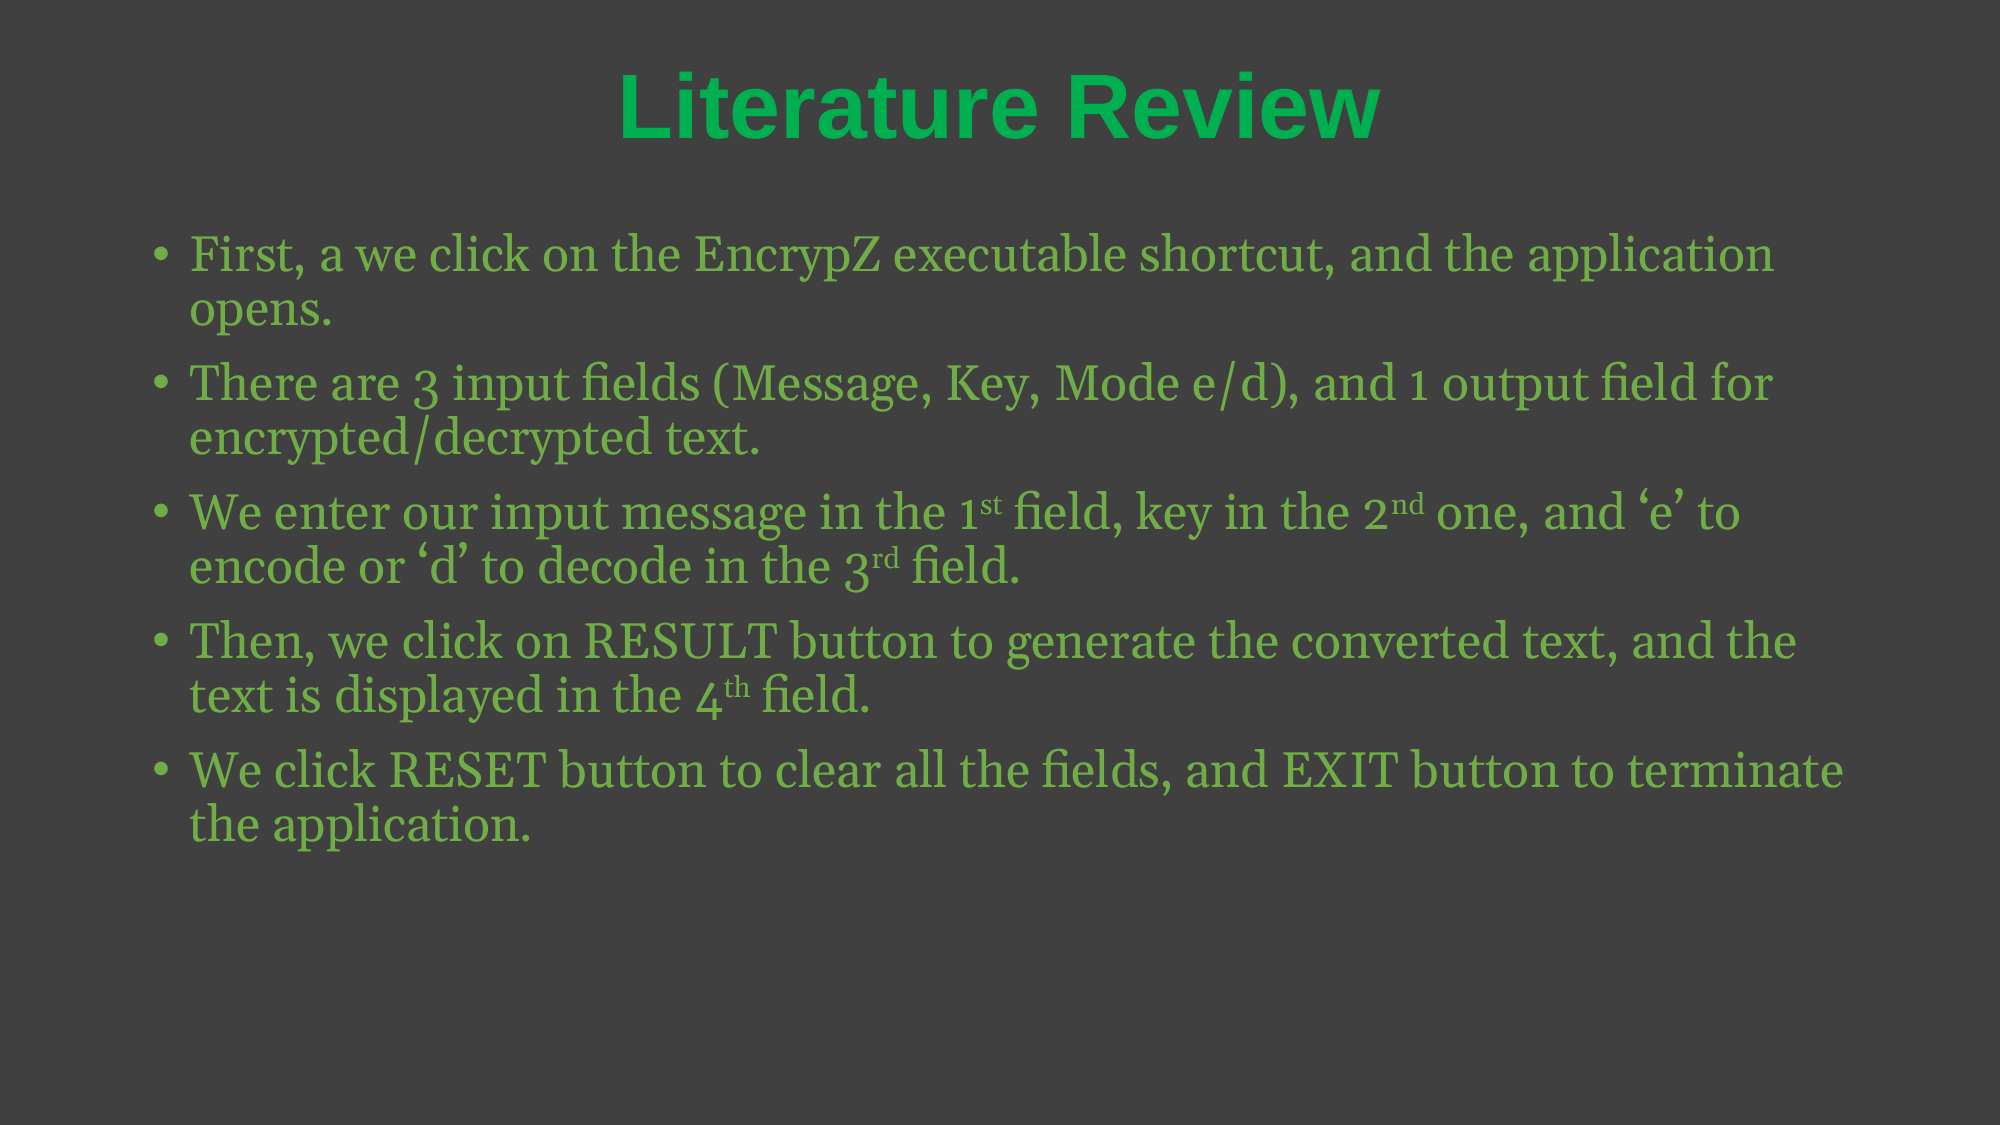

# Literature Review
First, a we click on the EncrypZ executable shortcut, and the application opens.
There are 3 input fields (Message, Key, Mode e/d), and 1 output field for encrypted/decrypted text.
We enter our input message in the 1st field, key in the 2nd one, and ‘e’ to encode or ‘d’ to decode in the 3rd field.
Then, we click on RESULT button to generate the converted text, and the text is displayed in the 4th field.
We click RESET button to clear all the fields, and EXIT button to terminate the application.